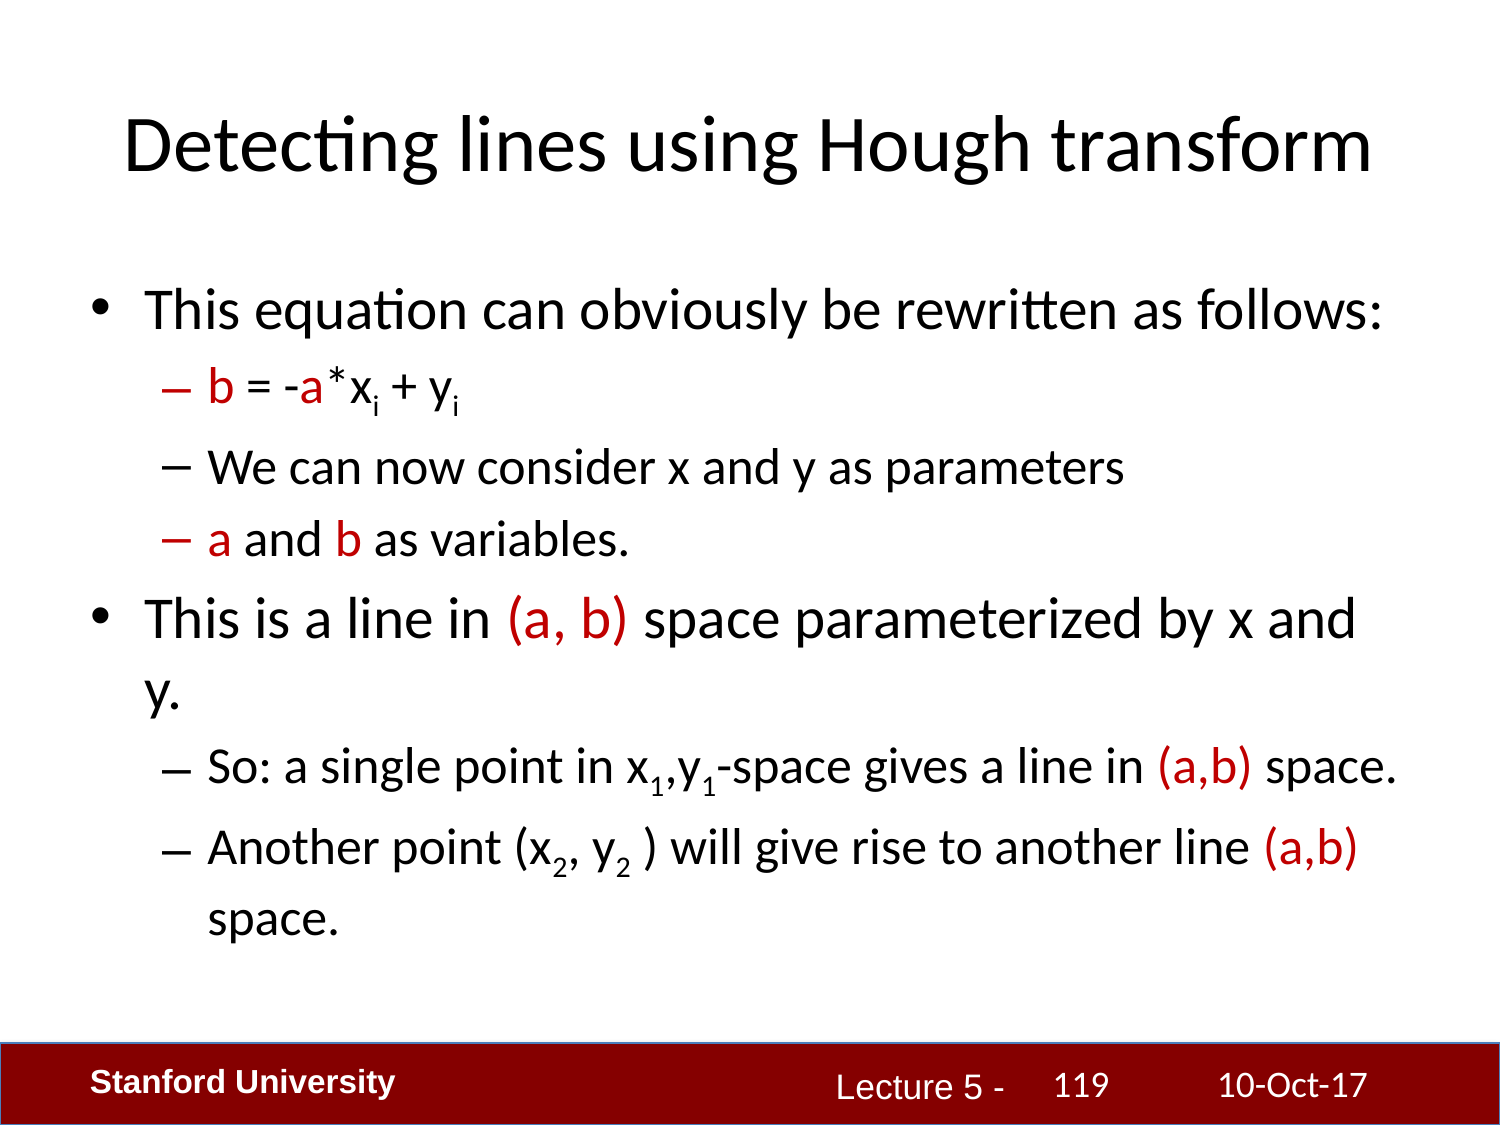

# Detecting lines using Hough transform
This equation can obviously be rewritten as follows:
b = -a*xi + yi
We can now consider x and y as parameters
a and b as variables.
This is a line in (a, b) space parameterized by x and y.
So: a single point in x1,y1-space gives a line in (a,b) space.
Another point (x2, y2 ) will give rise to another line (a,b) space.
119
10-Oct-17